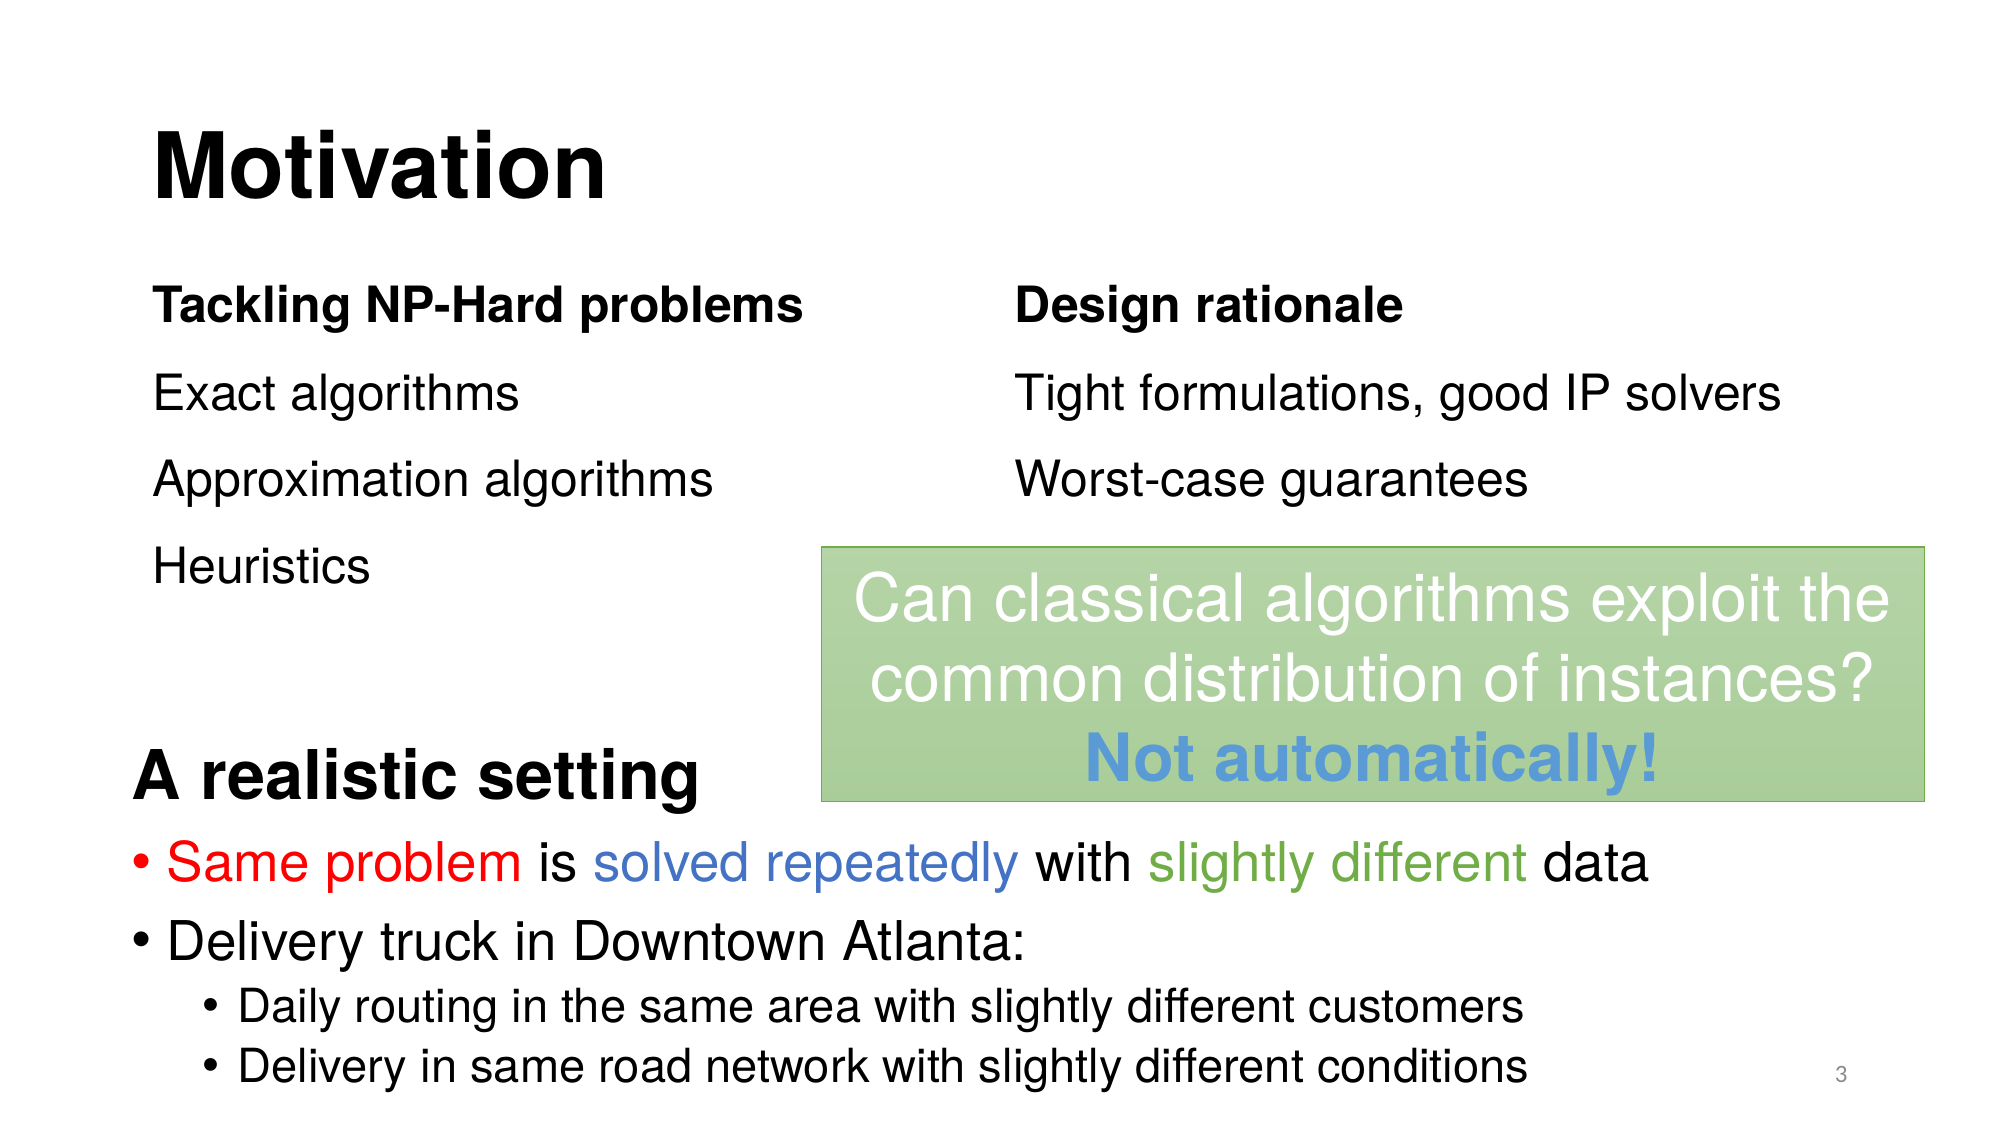

# Motivation
| Tackling NP-Hard problems | Design rationale |
| --- | --- |
| Exact algorithms | Tight formulations, good IP solvers |
| Approximation algorithms | Worst-case guarantees |
| Heuristics | Empirical performance |
Can classical algorithms exploit the common distribution of instances?
Not automatically!
A realistic setting
Same problem is solved repeatedly with slightly different data
Delivery truck in Downtown Atlanta:
Daily routing in the same area with slightly different customers
Delivery in same road network with slightly different conditions
3